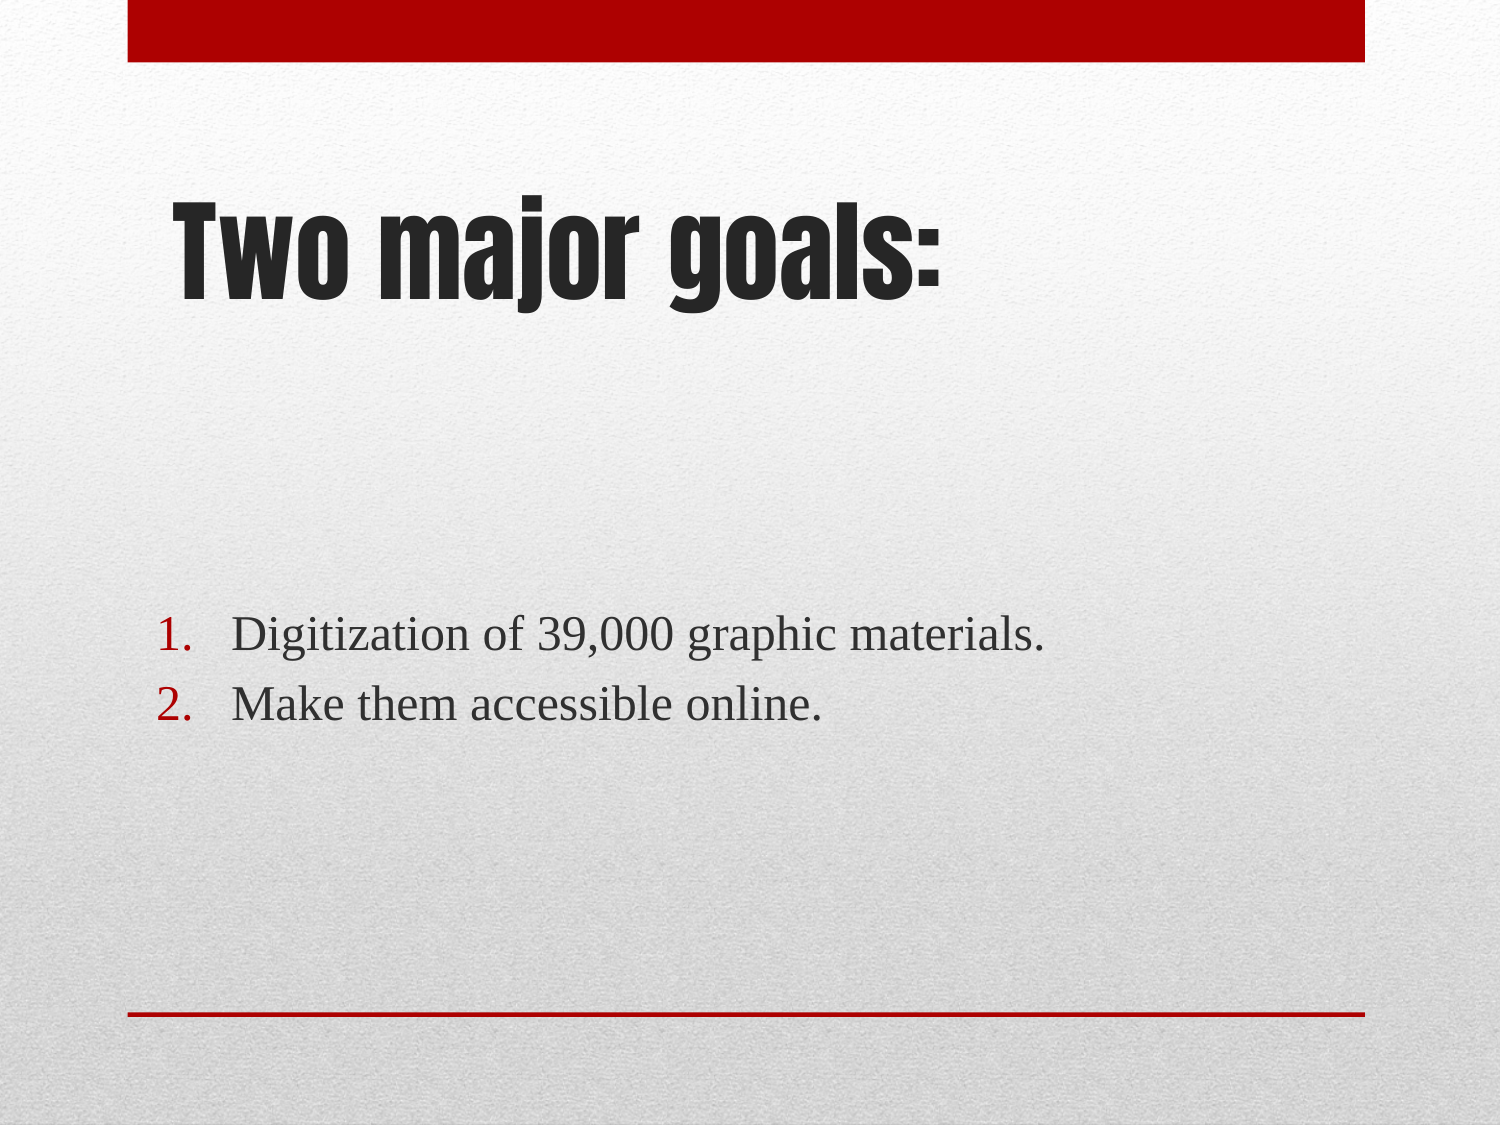

# Two major goals:
Digitization of 39,000 graphic materials.
Make them accessible online.